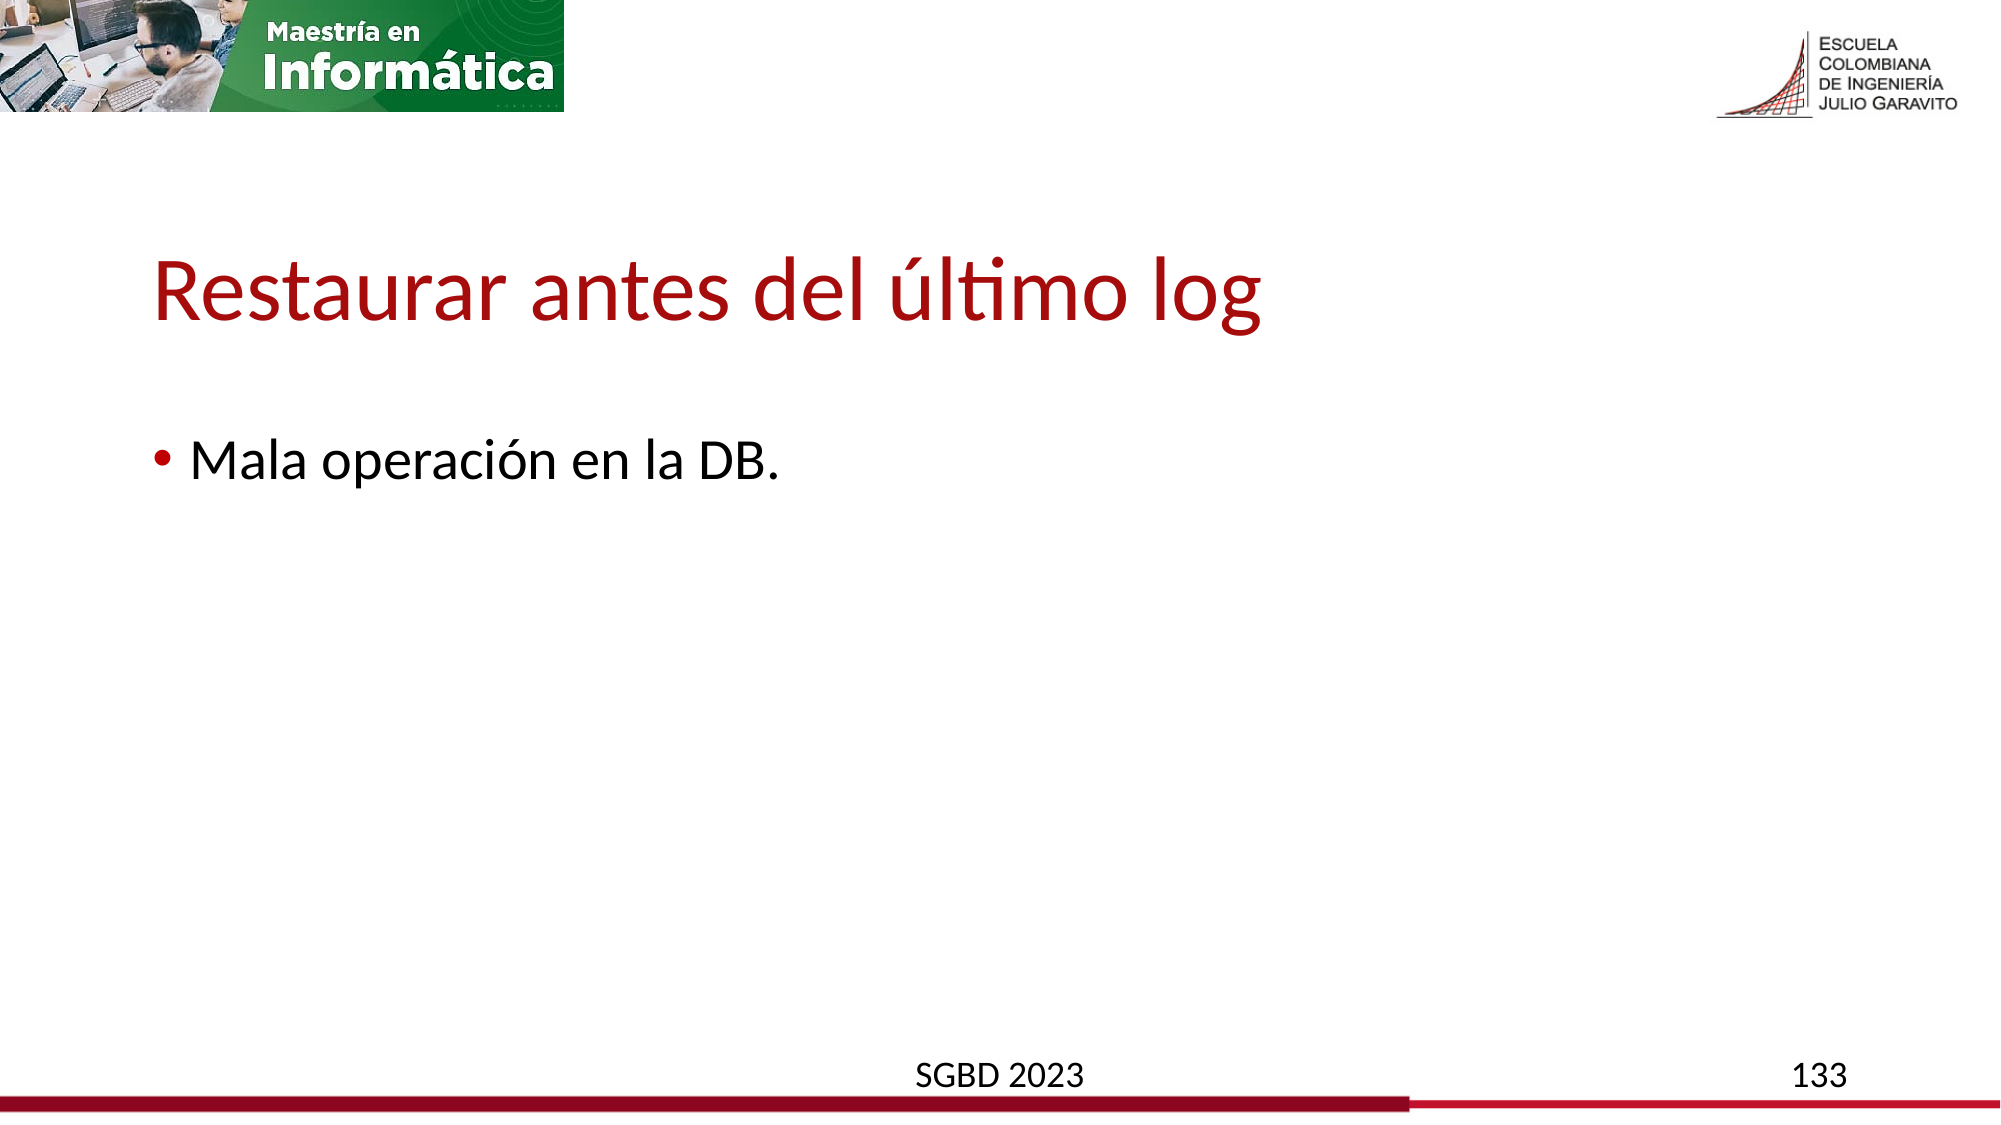

# Restaurar antes del último log
Mala operación en la DB.
SGBD 2023
133